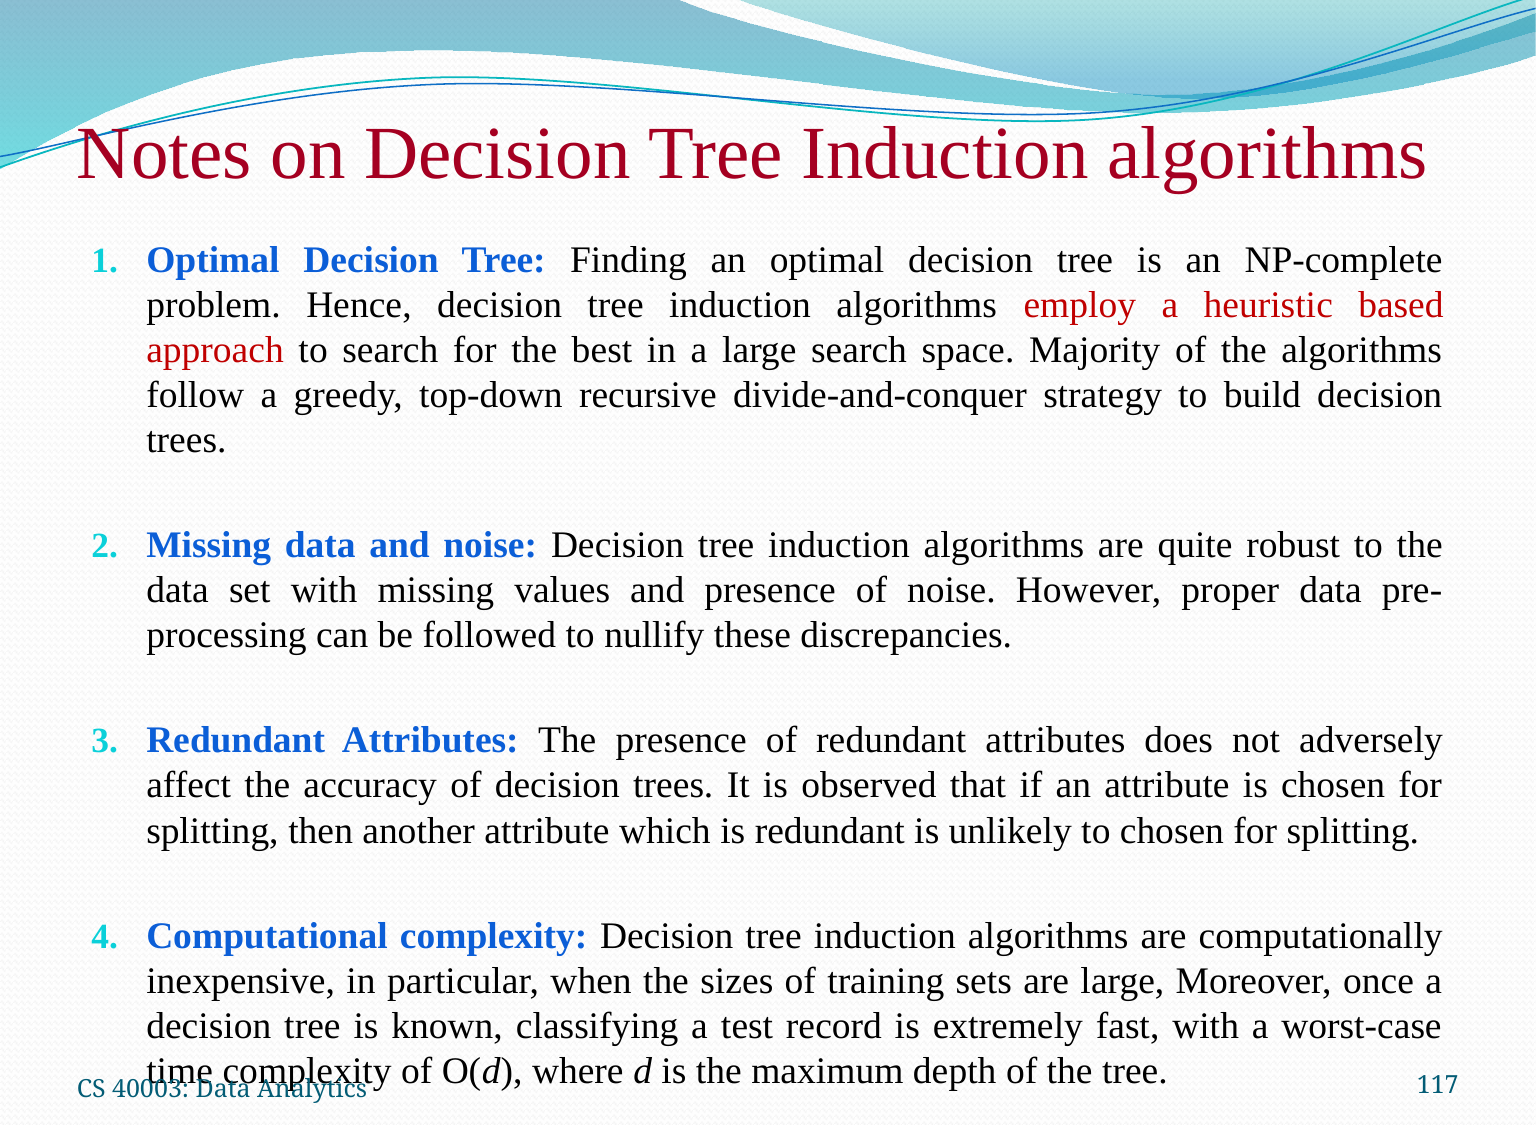

# Notes on Decision Tree Induction algorithms
Optimal Decision Tree: Finding an optimal decision tree is an NP-complete problem. Hence, decision tree induction algorithms employ a heuristic based approach to search for the best in a large search space. Majority of the algorithms follow a greedy, top-down recursive divide-and-conquer strategy to build decision trees.

Missing data and noise: Decision tree induction algorithms are quite robust to the data set with missing values and presence of noise. However, proper data pre-processing can be followed to nullify these discrepancies.

Redundant Attributes: The presence of redundant attributes does not adversely affect the accuracy of decision trees. It is observed that if an attribute is chosen for splitting, then another attribute which is redundant is unlikely to chosen for splitting.

Computational complexity: Decision tree induction algorithms are computationally inexpensive, in particular, when the sizes of training sets are large, Moreover, once a decision tree is known, classifying a test record is extremely fast, with a worst-case time complexity of O(d), where d is the maximum depth of the tree.

CS 40003: Data Analytics
117